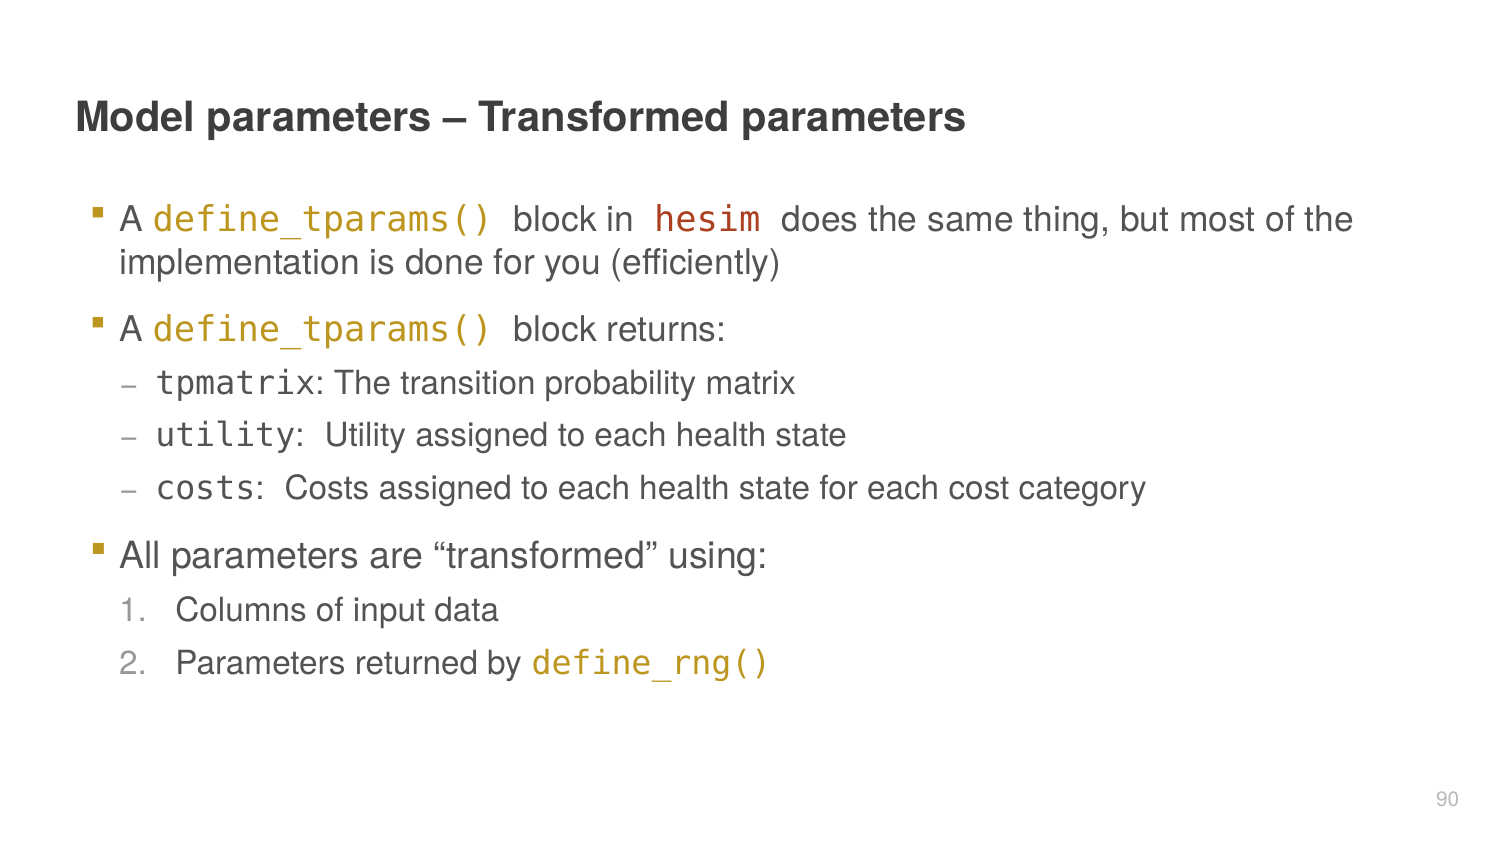

# Model parameters – Transformed parameters
A define_tparams() block in  hesim does the same thing, but most of the implementation is done for you (efficiently)
A define_tparams() block returns:
tpmatrix: The transition probability matrix
utility: Utility assigned to each health state
costs: Costs assigned to each health state for each cost category
All parameters are “transformed” using:
Columns of input data
Parameters returned by define_rng()

90